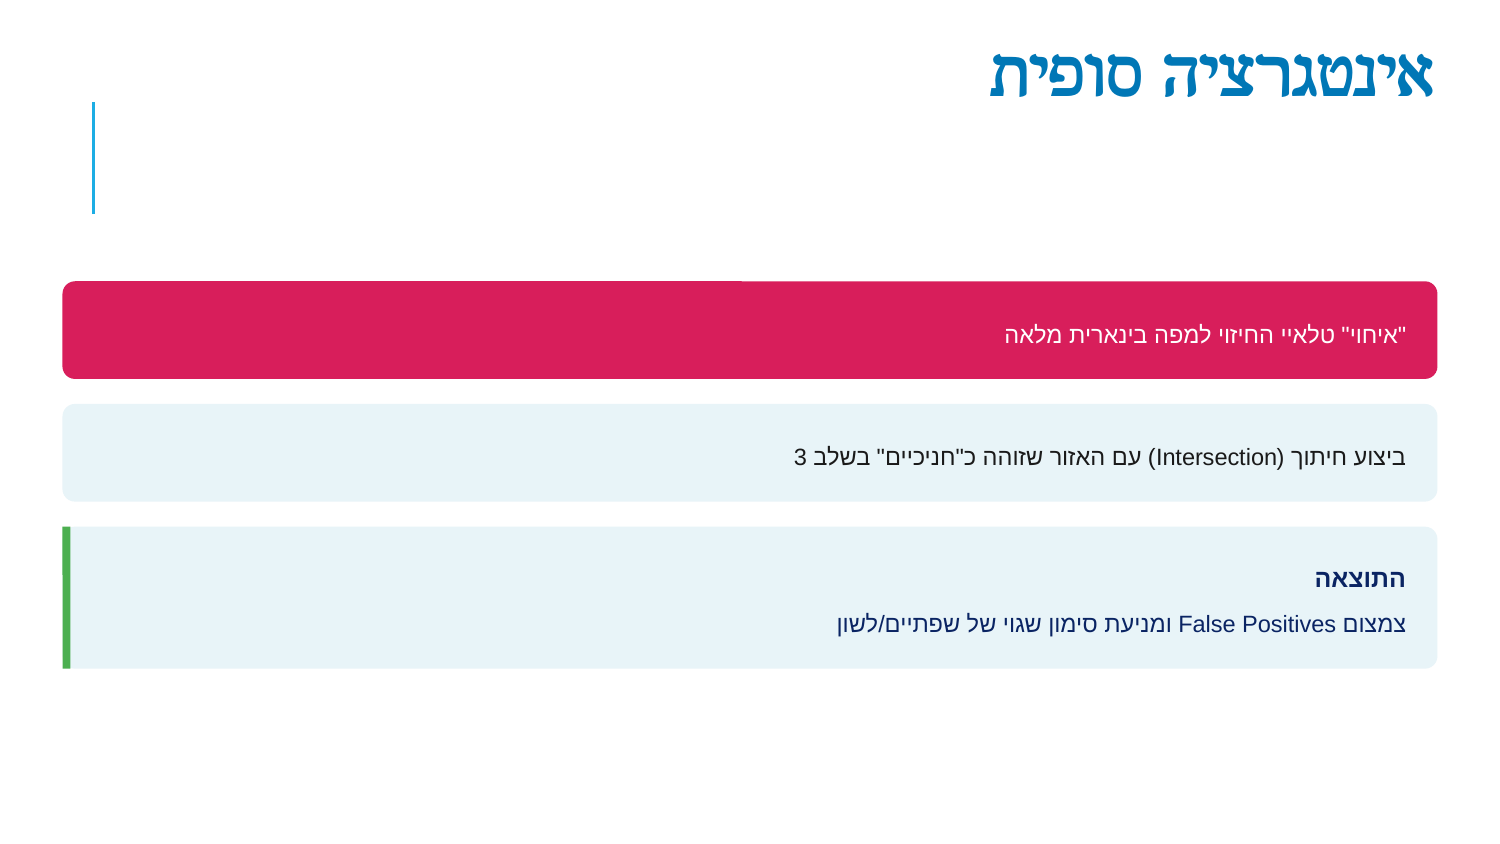

אינטגרציה סופית

"איחוי" טלאיי החיזוי למפה בינארית מלאה

ביצוע חיתוך (Intersection) עם האזור שזוהה כ"חניכיים" בשלב 3

התוצאה
צמצום False Positives ומניעת סימון שגוי של שפתיים/לשון